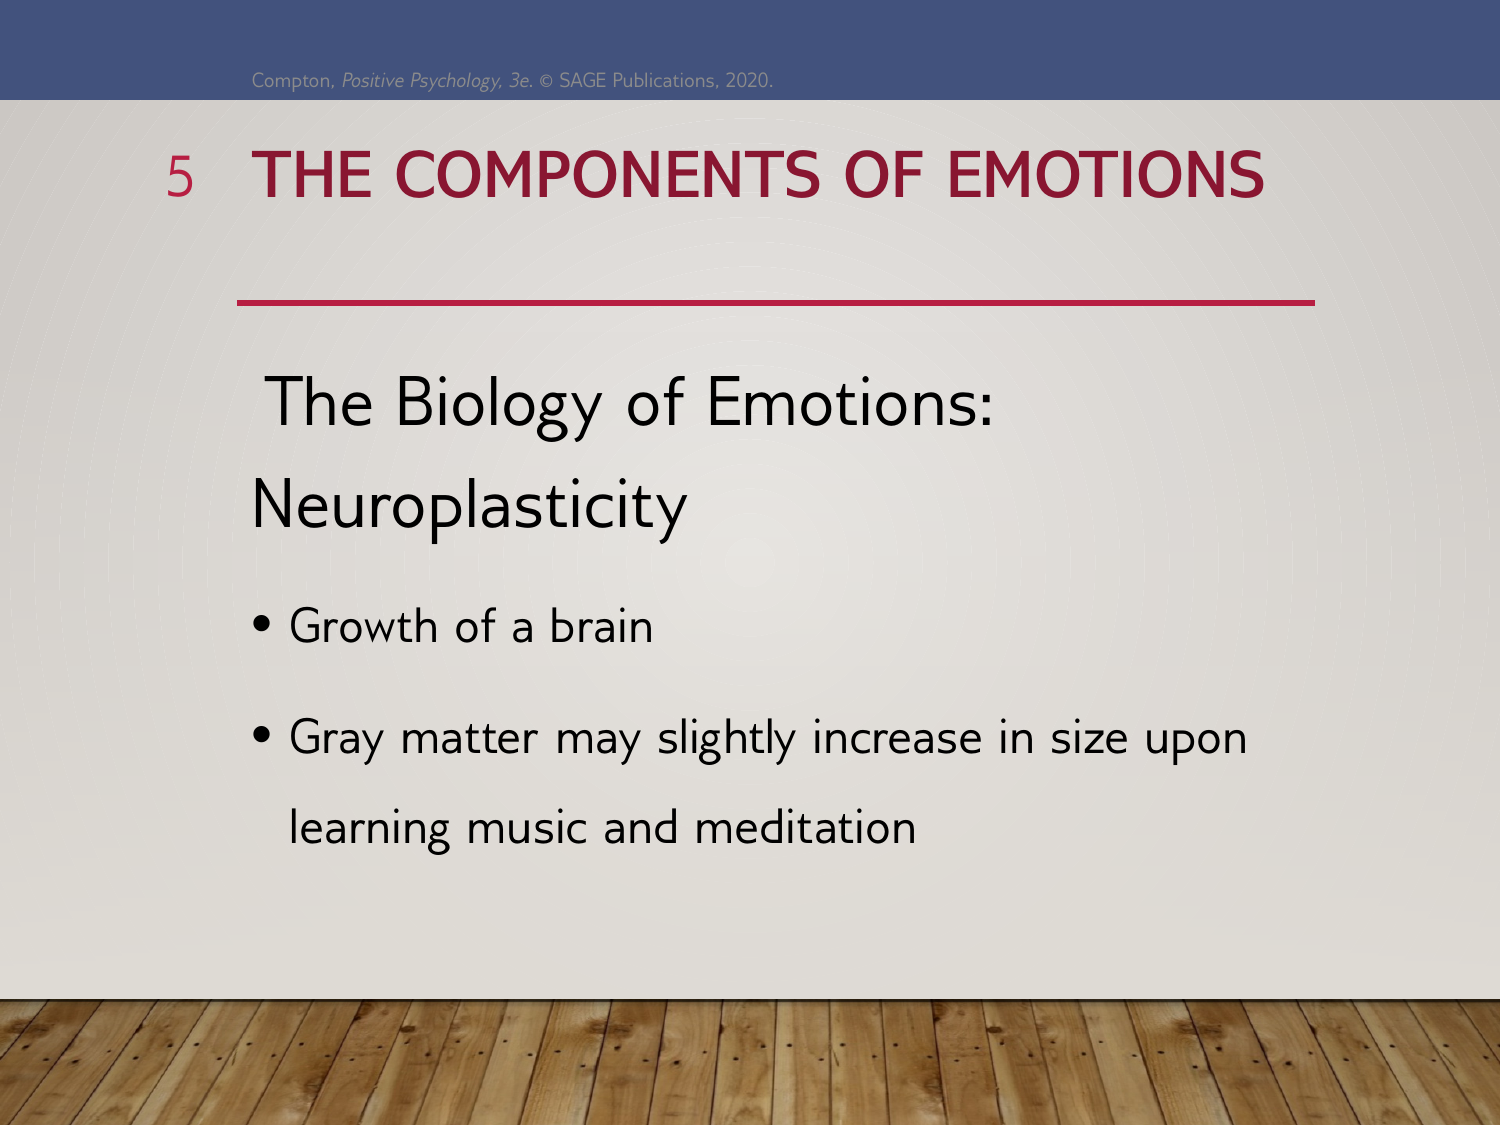

Compton, Positive Psychology, 3e. © SAGE Publications, 2020.
5
# The Components of Emotions
 The Biology of Emotions: Neuroplasticity
Growth of a brain
Gray matter may slightly increase in size upon learning music and meditation